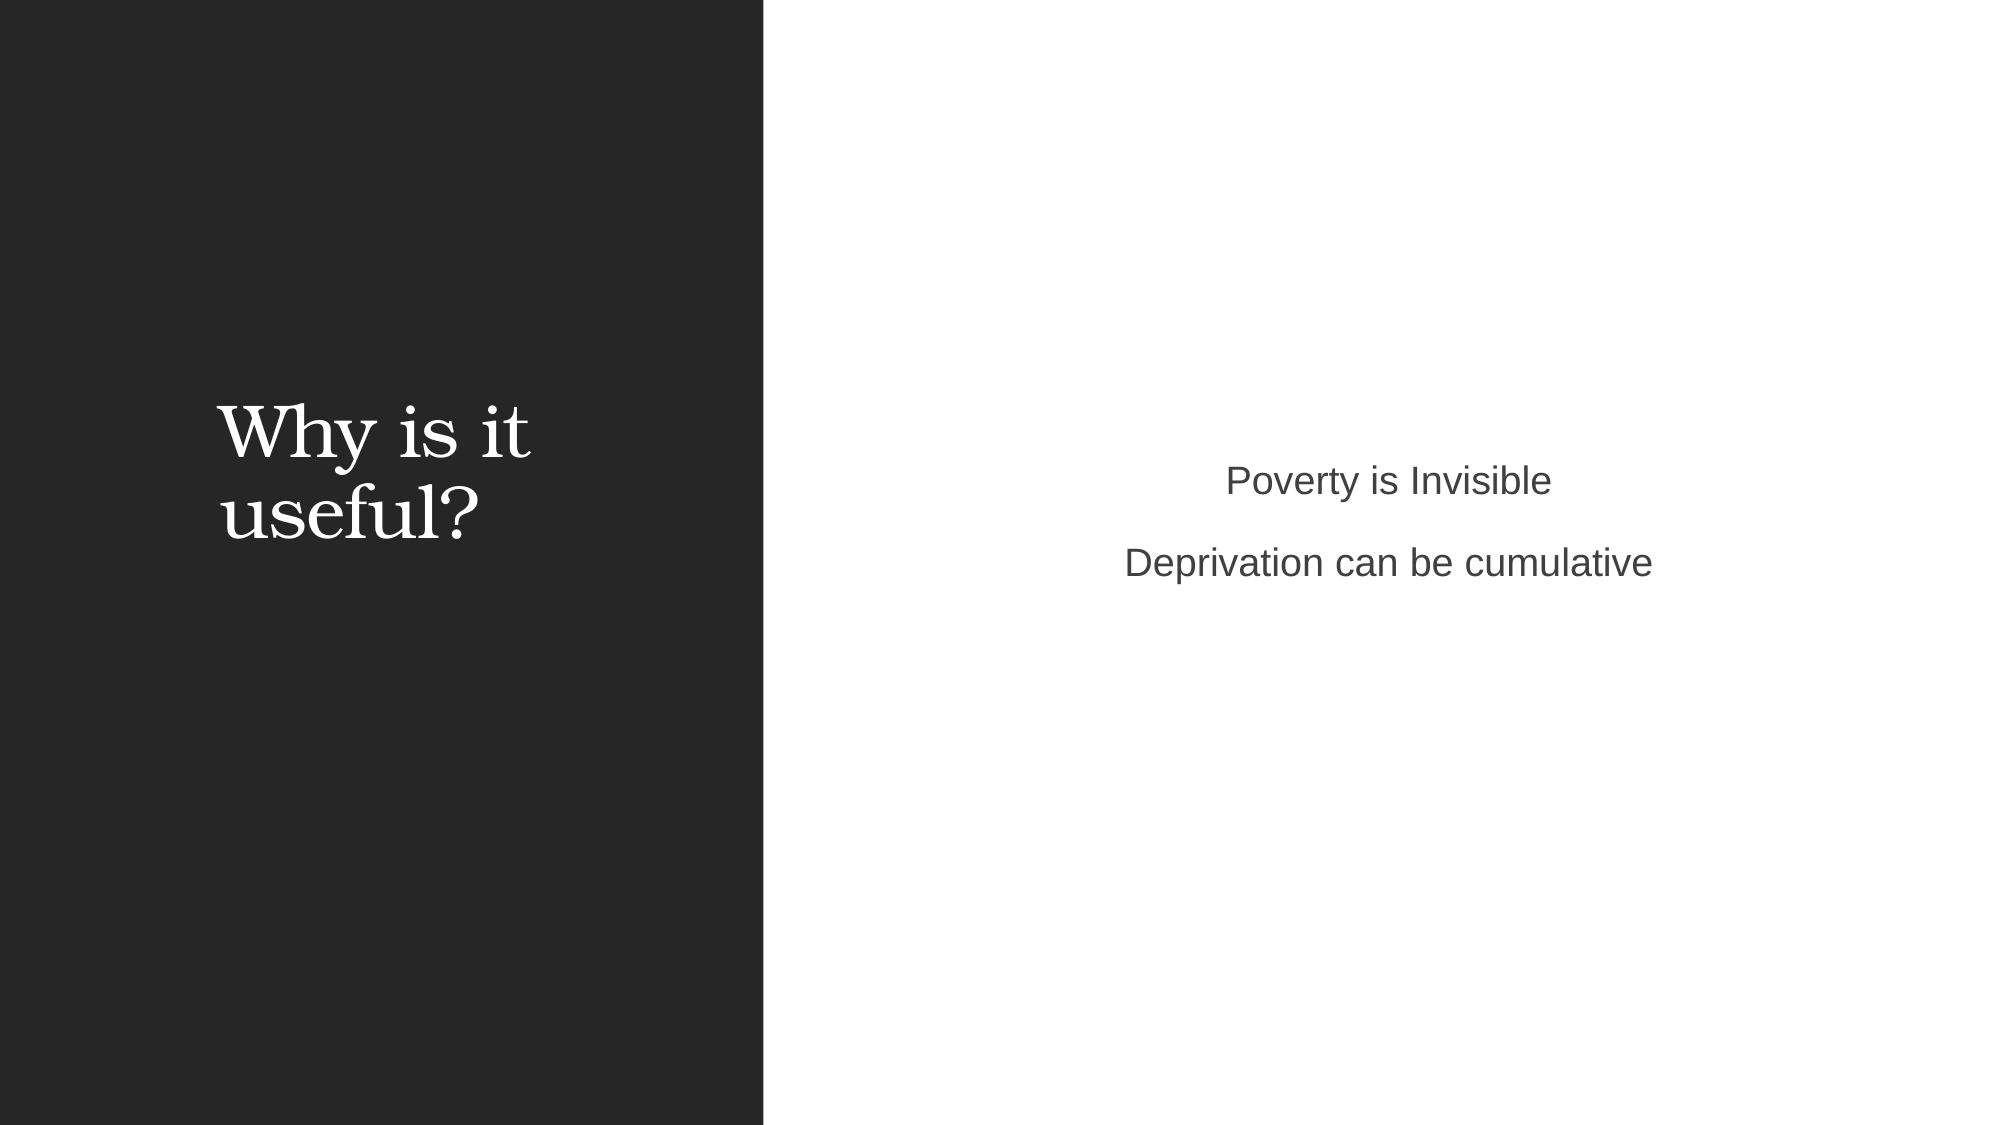

# Why is it useful?
Poverty is Invisible
Deprivation can be cumulative